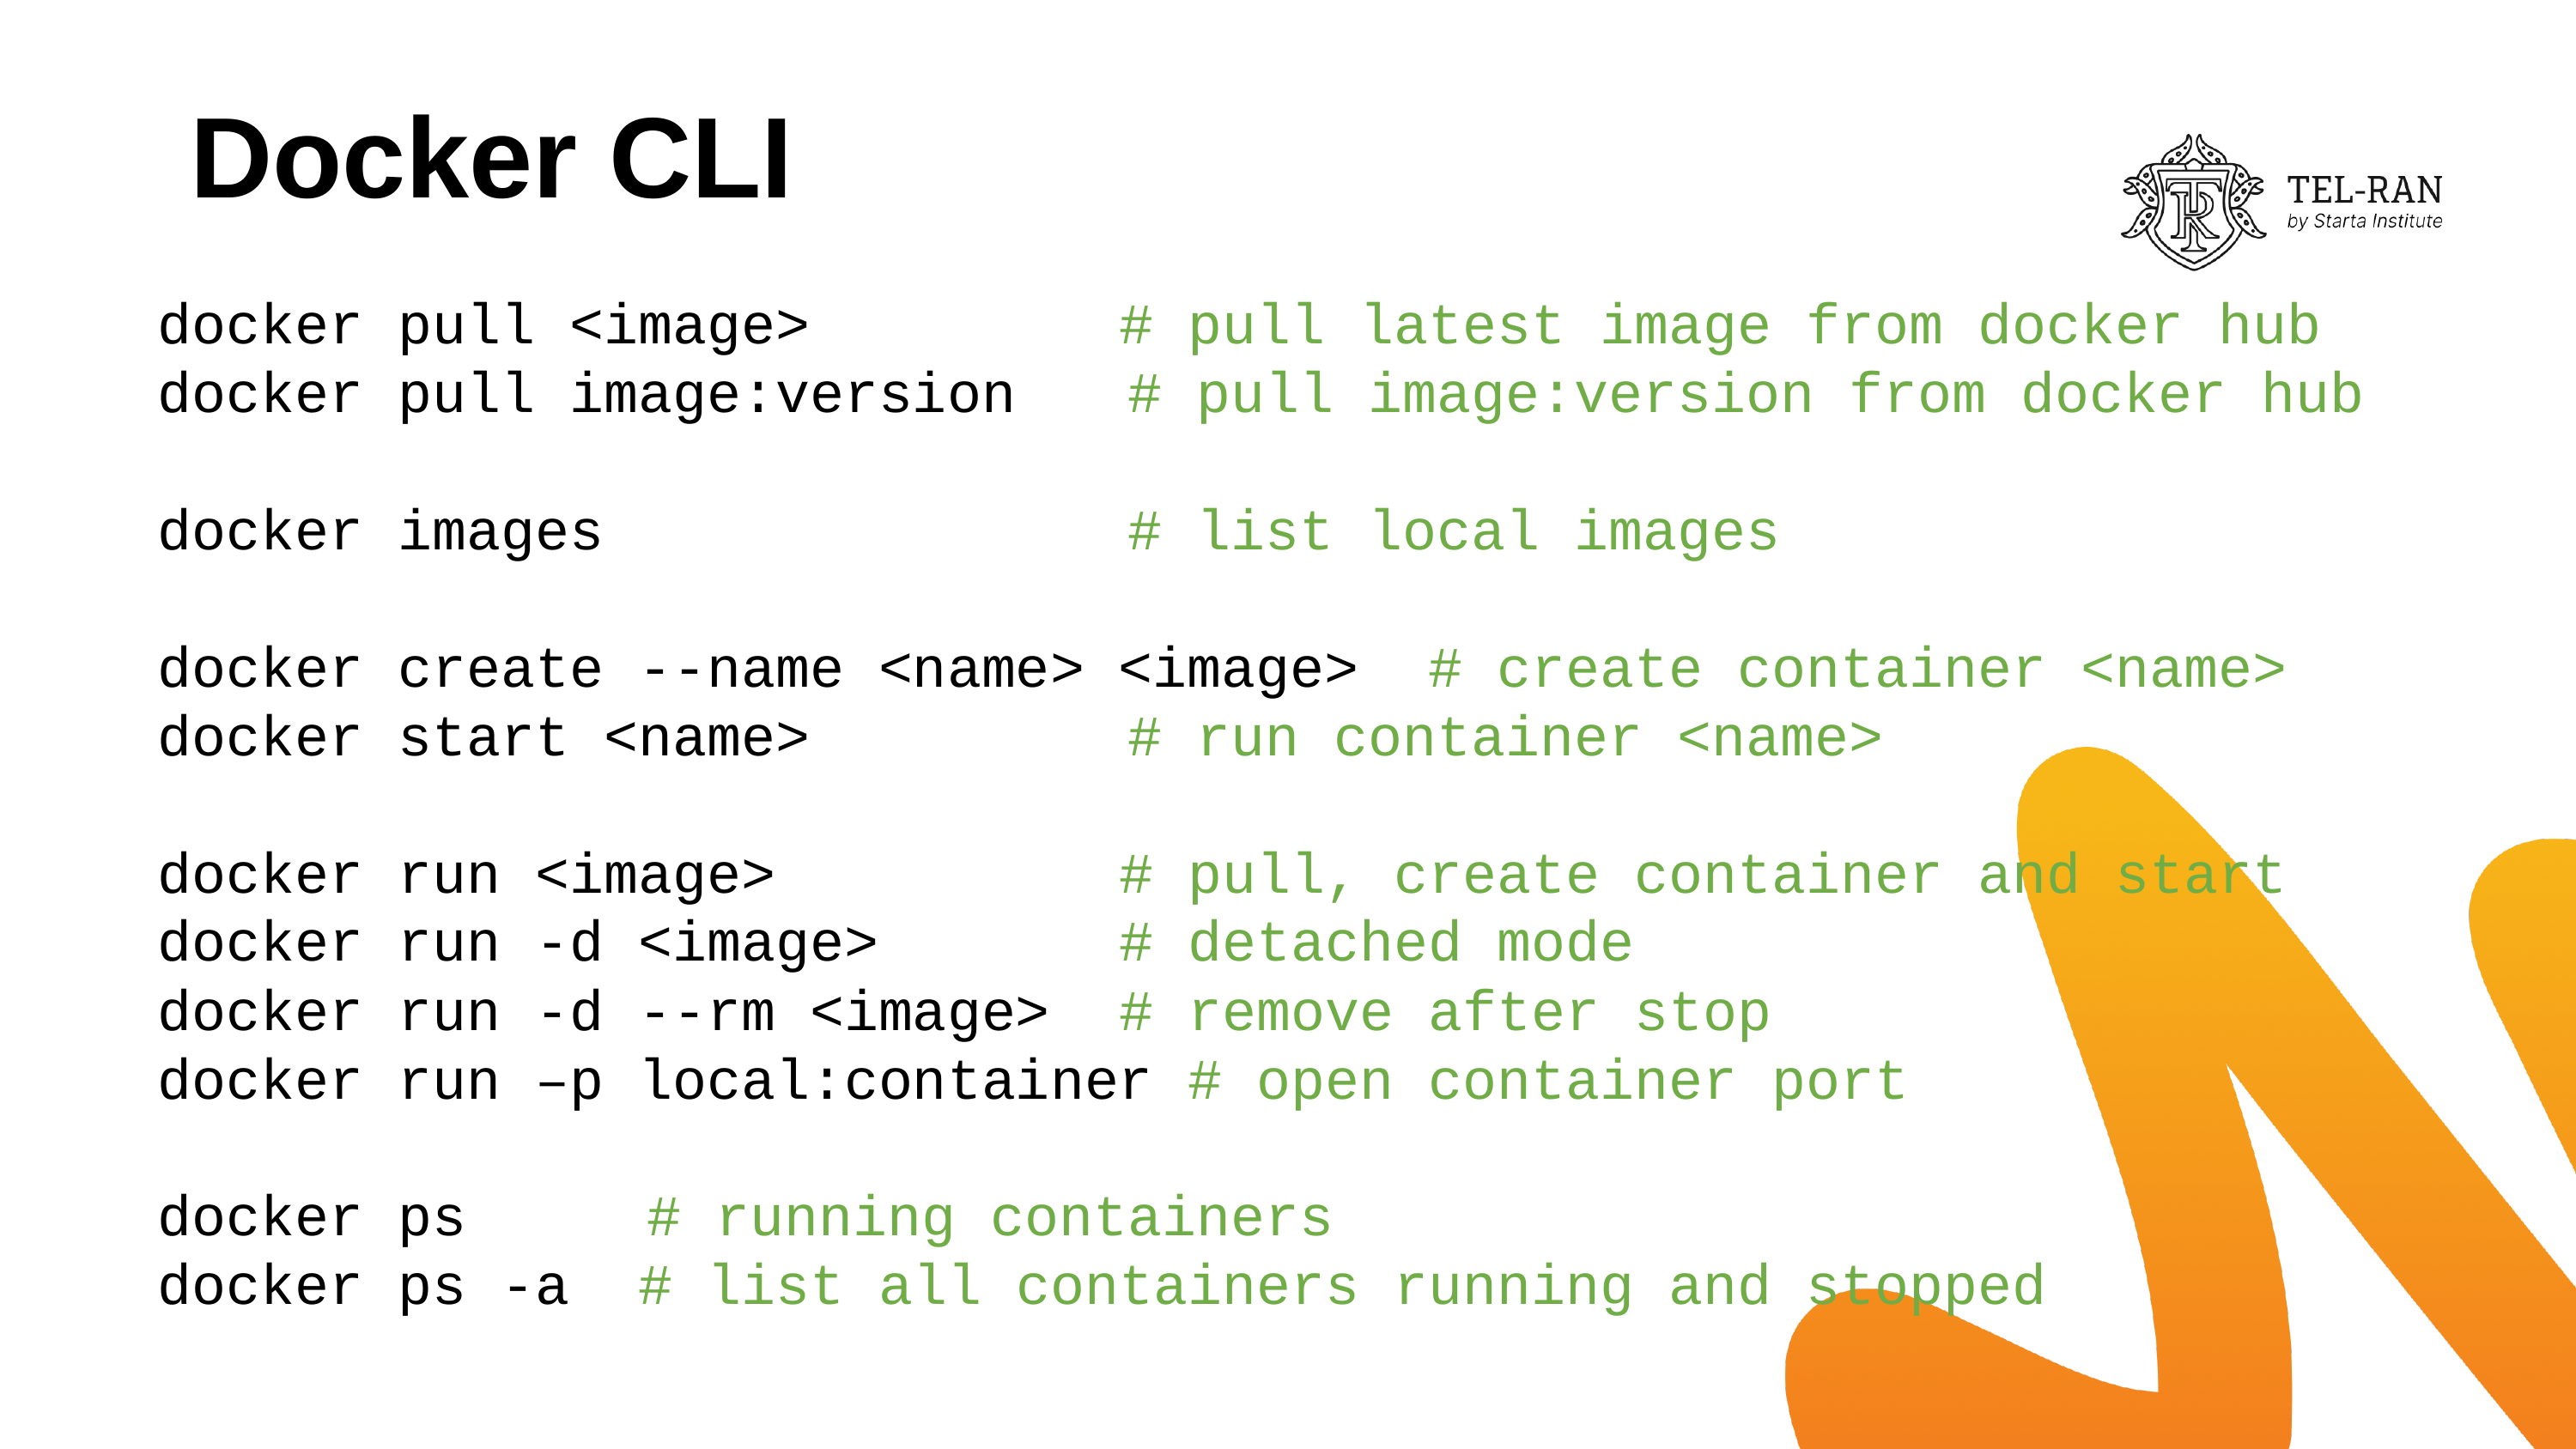

# Docker CLI
docker pull <image>         # pull latest image from docker hub
docker pull image:version	  # pull image:version from docker hub

docker images				  # list local images

docker create --name <name> <image>  # create container <name>
docker start <name>		  # run container <name>

docker run <image>          # pull, create container and start
docker run -d <image>       # detached mode
docker run -d --rm <image>  # remove after stop
docker run –p local:container # open container port

docker ps	   # running containers
docker ps -a  # list all containers running and stopped